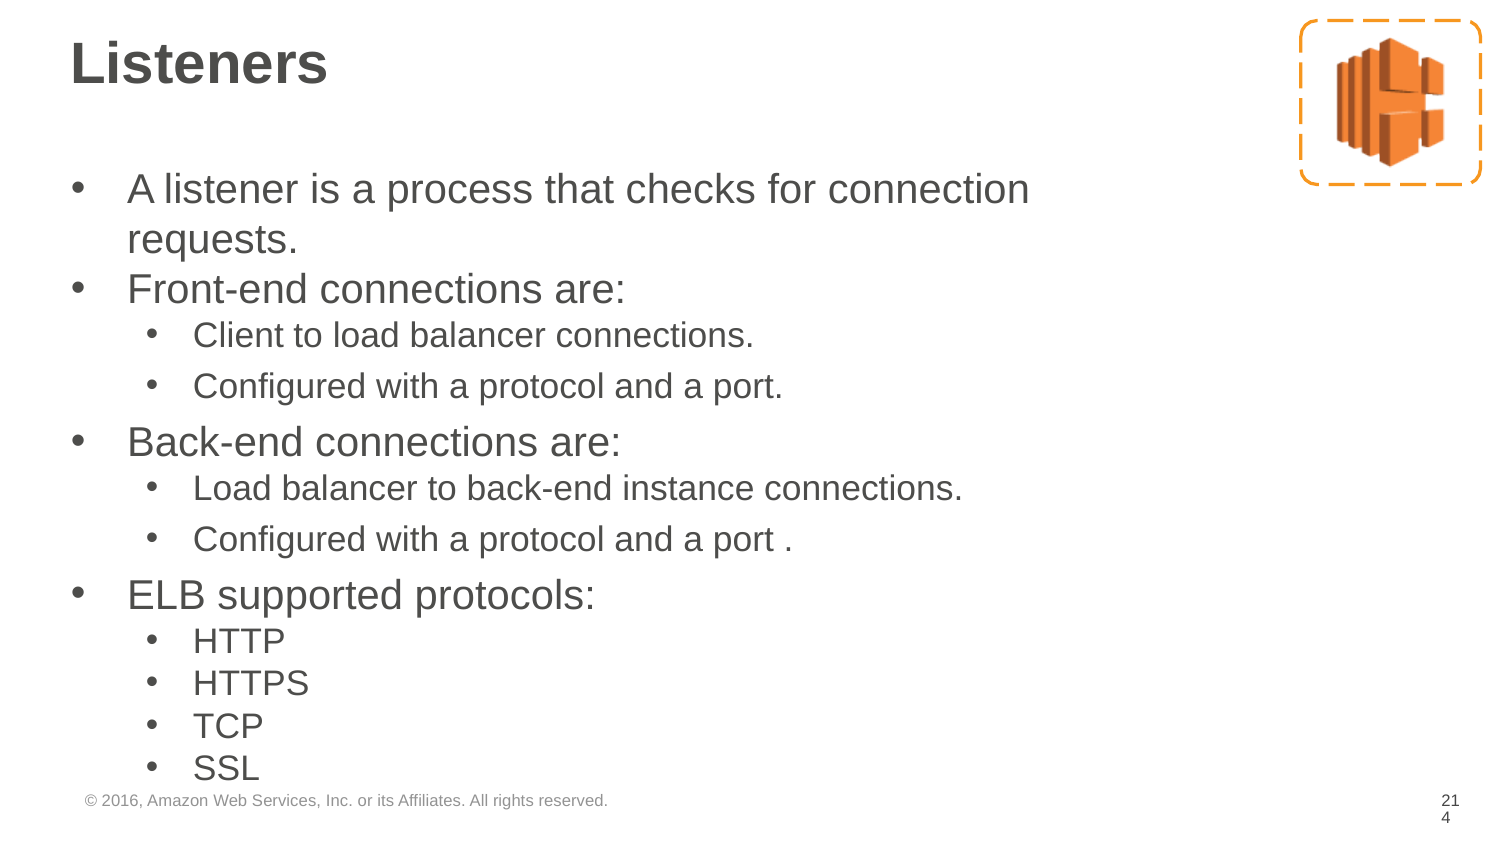

# Listeners
A listener is a process that checks for connection requests.
Front-end connections are:
Client to load balancer connections.
Configured with a protocol and a port.
Back-end connections are:
Load balancer to back-end instance connections.
Configured with a protocol and a port .
ELB supported protocols:
HTTP
HTTPS
TCP
SSL
© 2016, Amazon Web Services, Inc. or its Affiliates. All rights reserved.
214